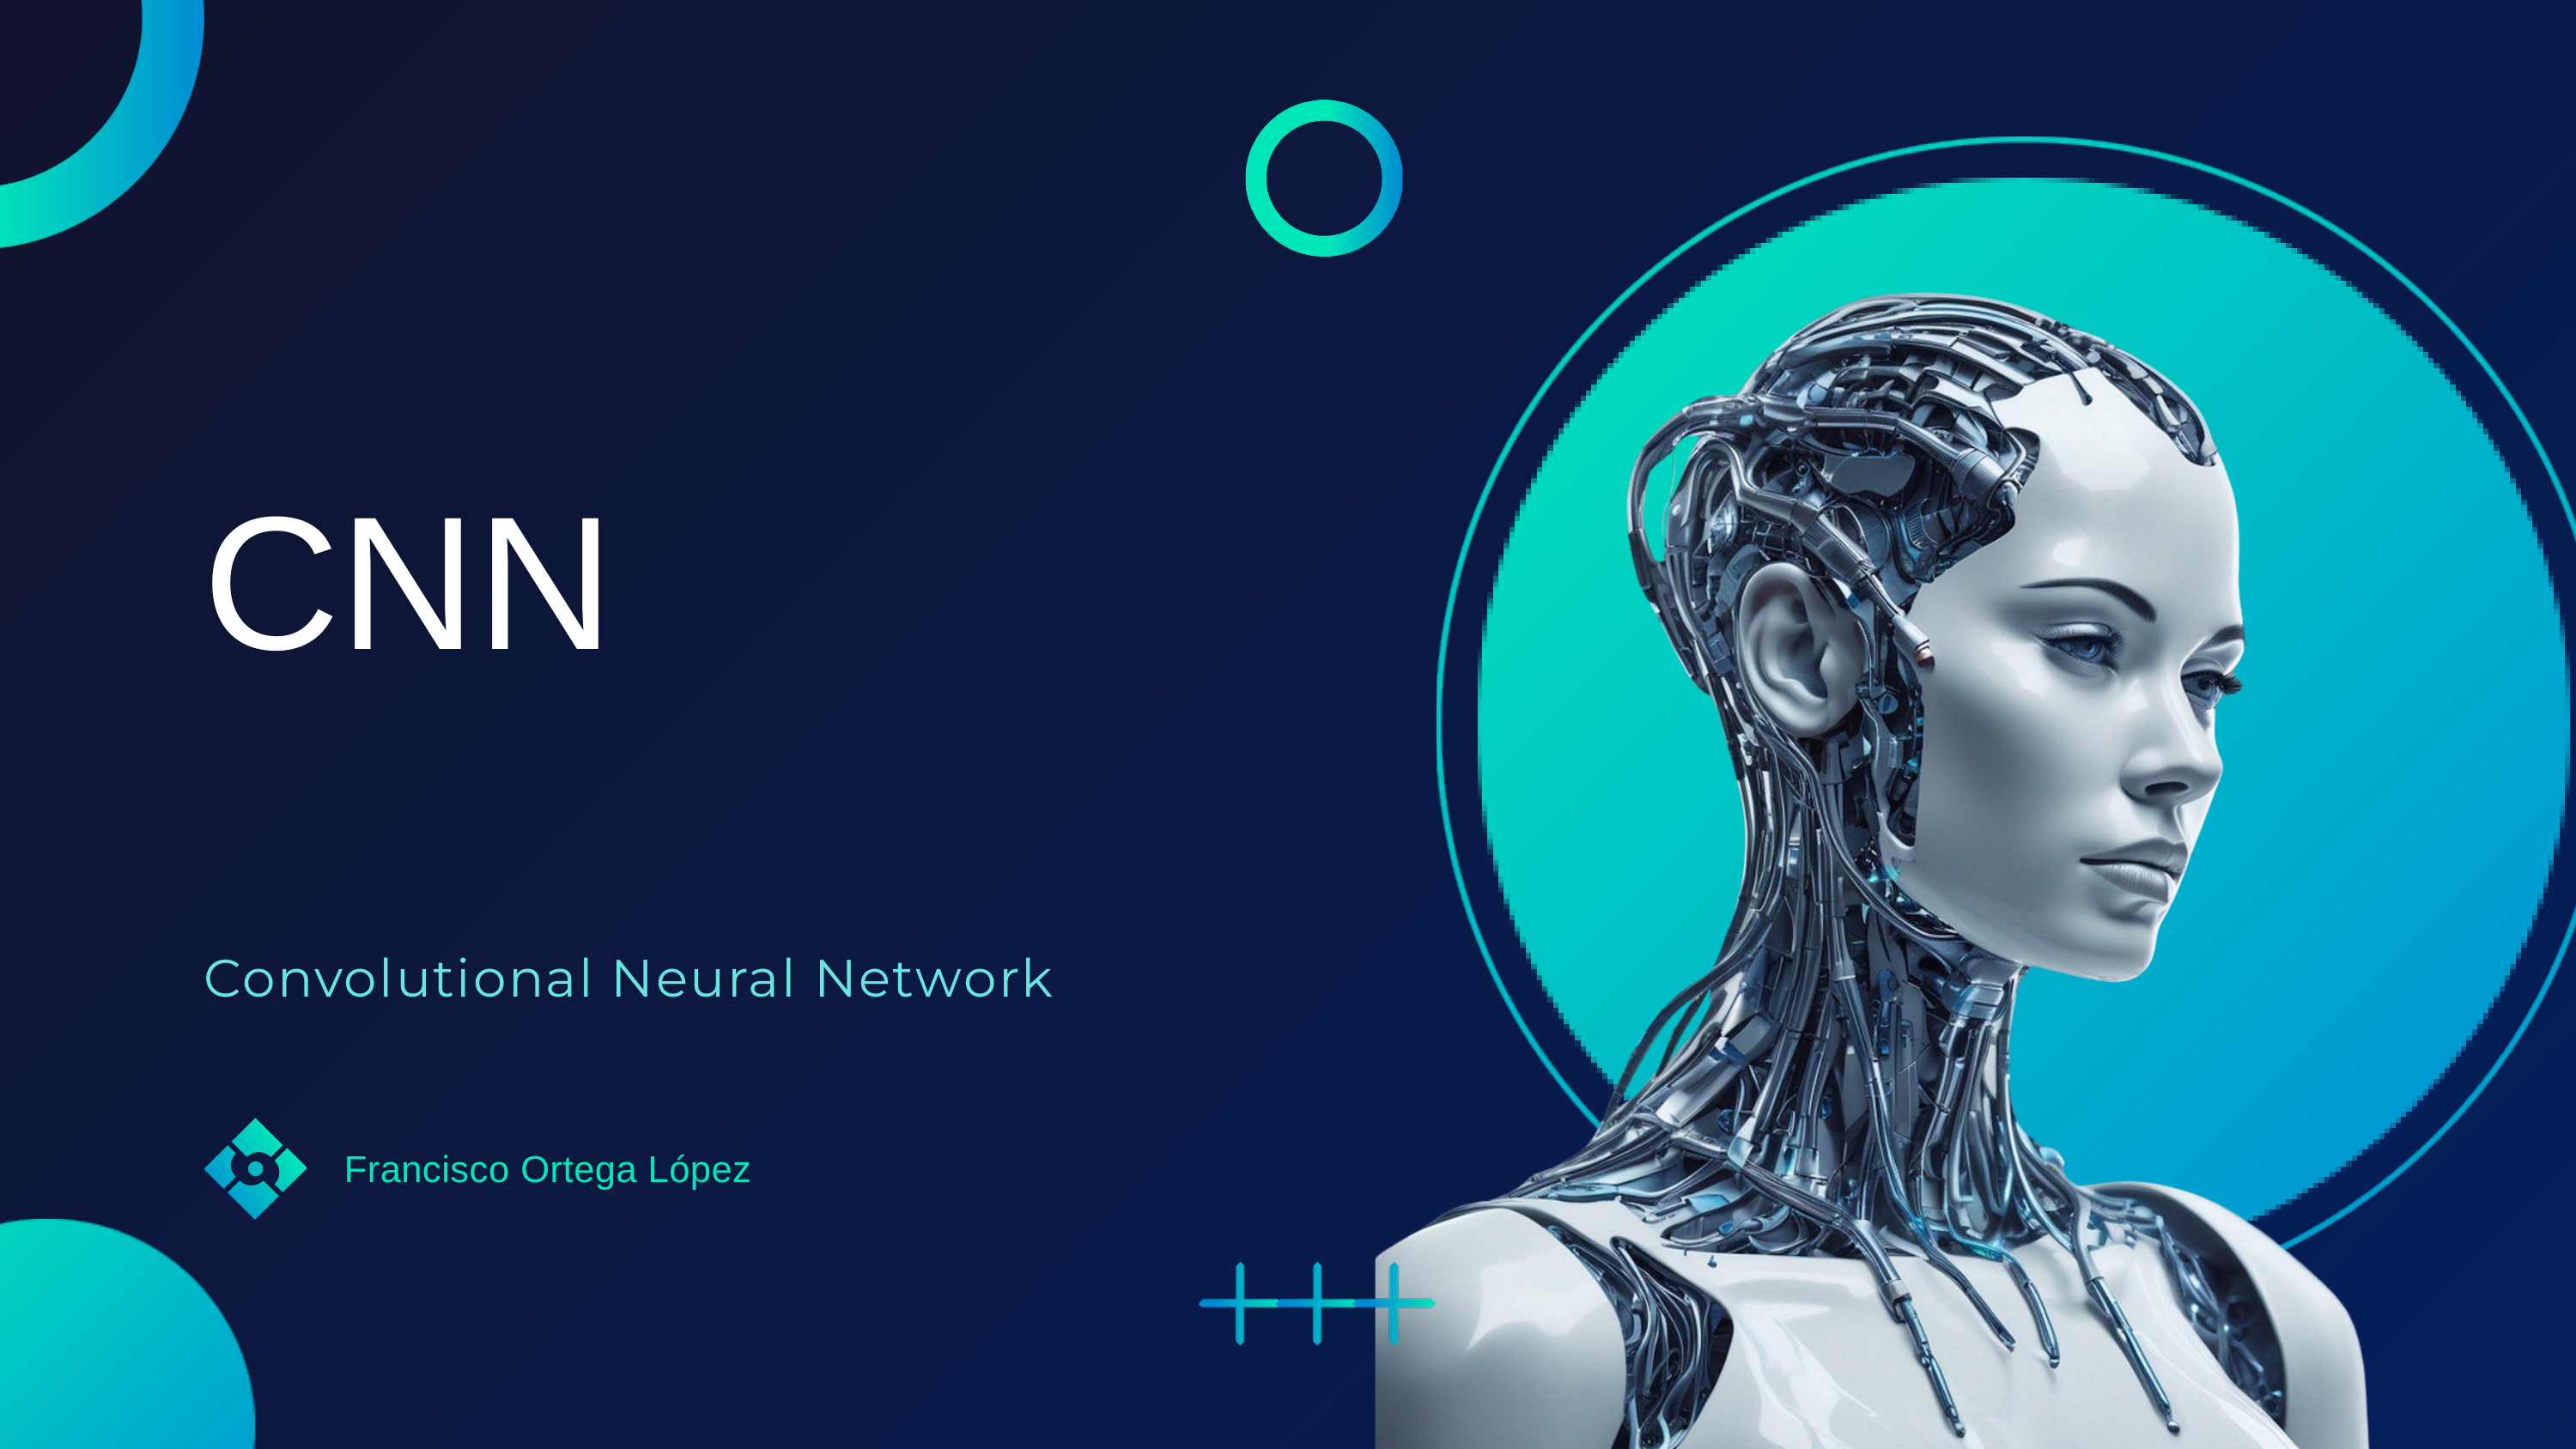

CNN
Convolutional Neural Network

Francisco Ortega López